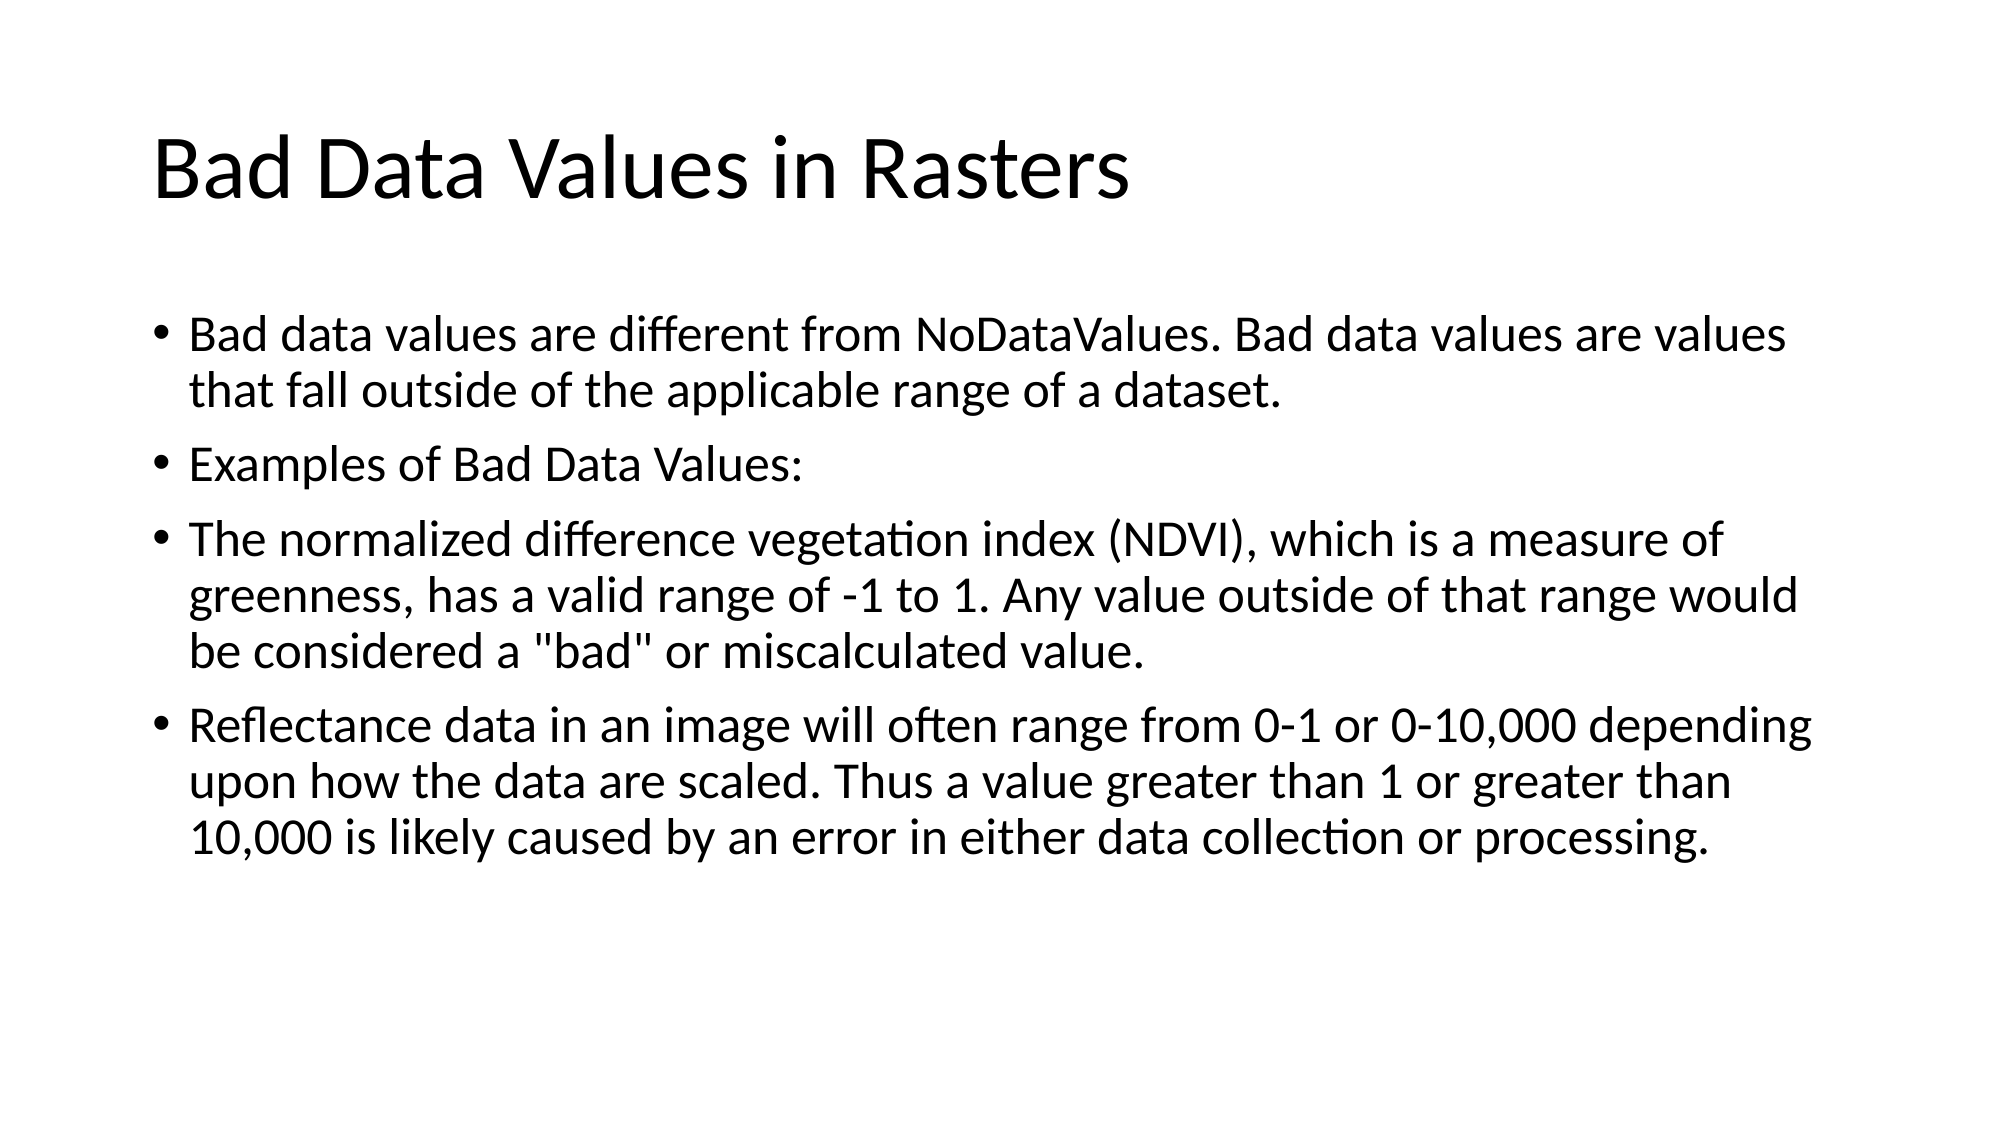

# Bad Data Values in Rasters
Bad data values are different from NoDataValues. Bad data values are values that fall outside of the applicable range of a dataset.
Examples of Bad Data Values:
The normalized difference vegetation index (NDVI), which is a measure of greenness, has a valid range of -1 to 1. Any value outside of that range would be considered a "bad" or miscalculated value.
Reflectance data in an image will often range from 0-1 or 0-10,000 depending upon how the data are scaled. Thus a value greater than 1 or greater than 10,000 is likely caused by an error in either data collection or processing.